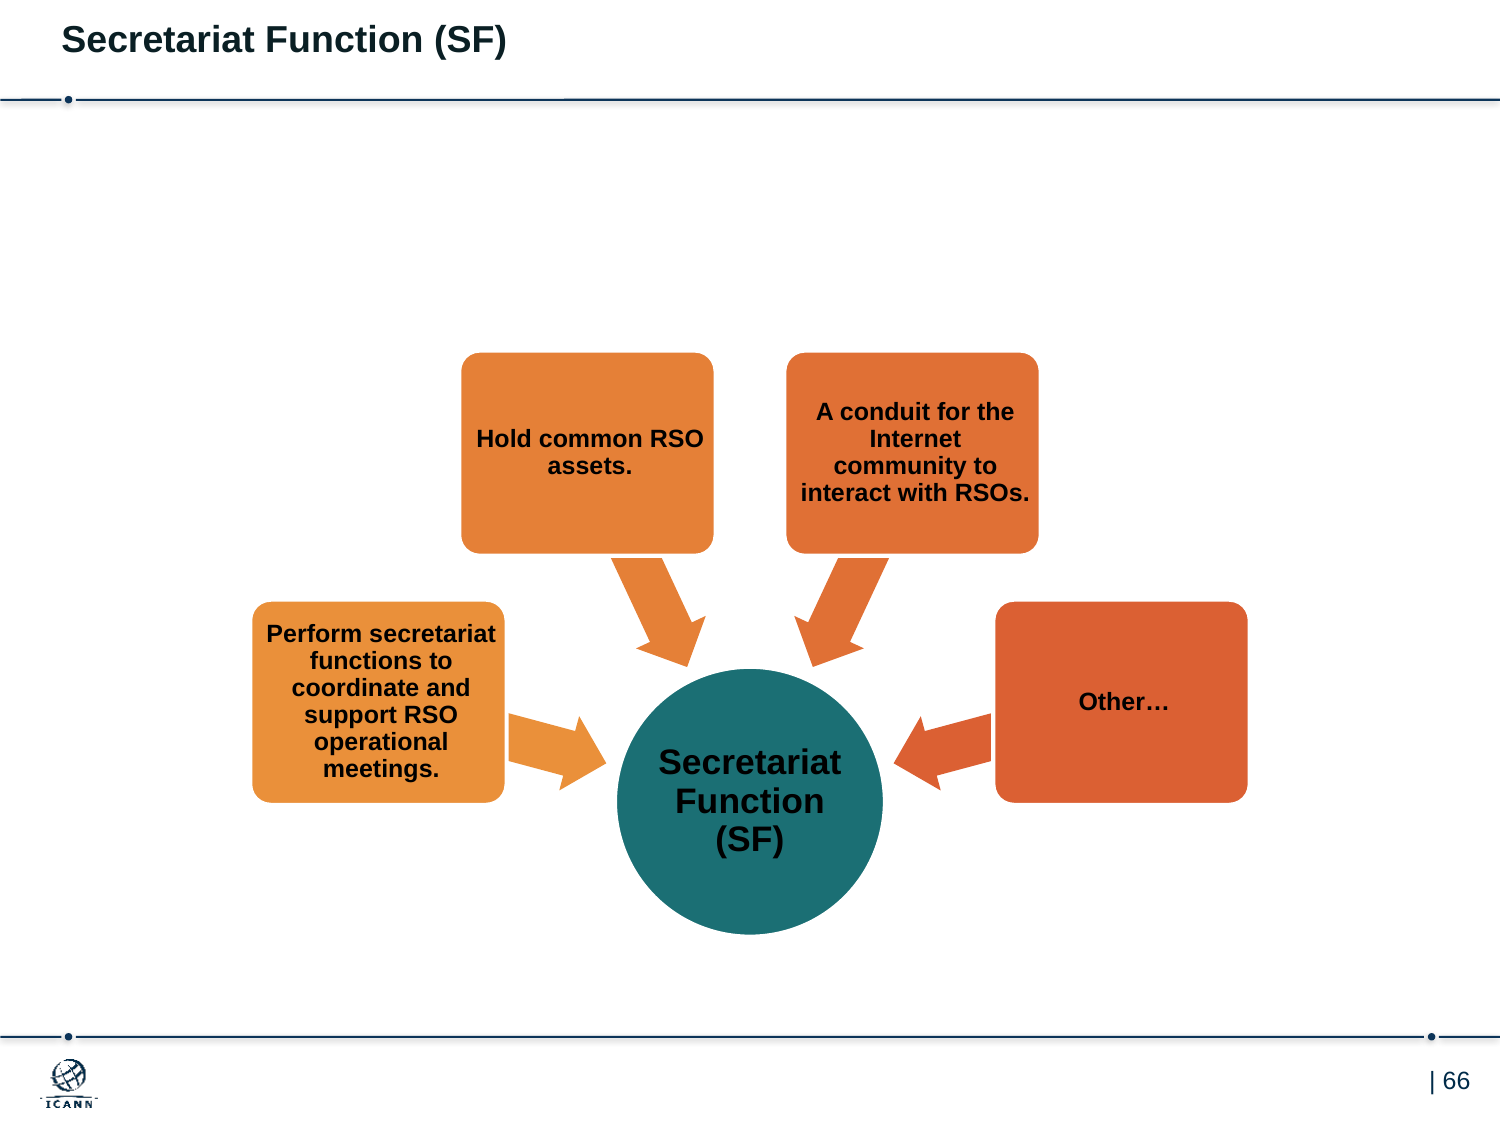

Secretariat Function (SF)
Secretariat Function (SF)
Perform secretariat functions to coordinate and support RSO operational meetings.
Hold common RSO assets.
A conduit for the Internet community to interact with RSOs.
Other…